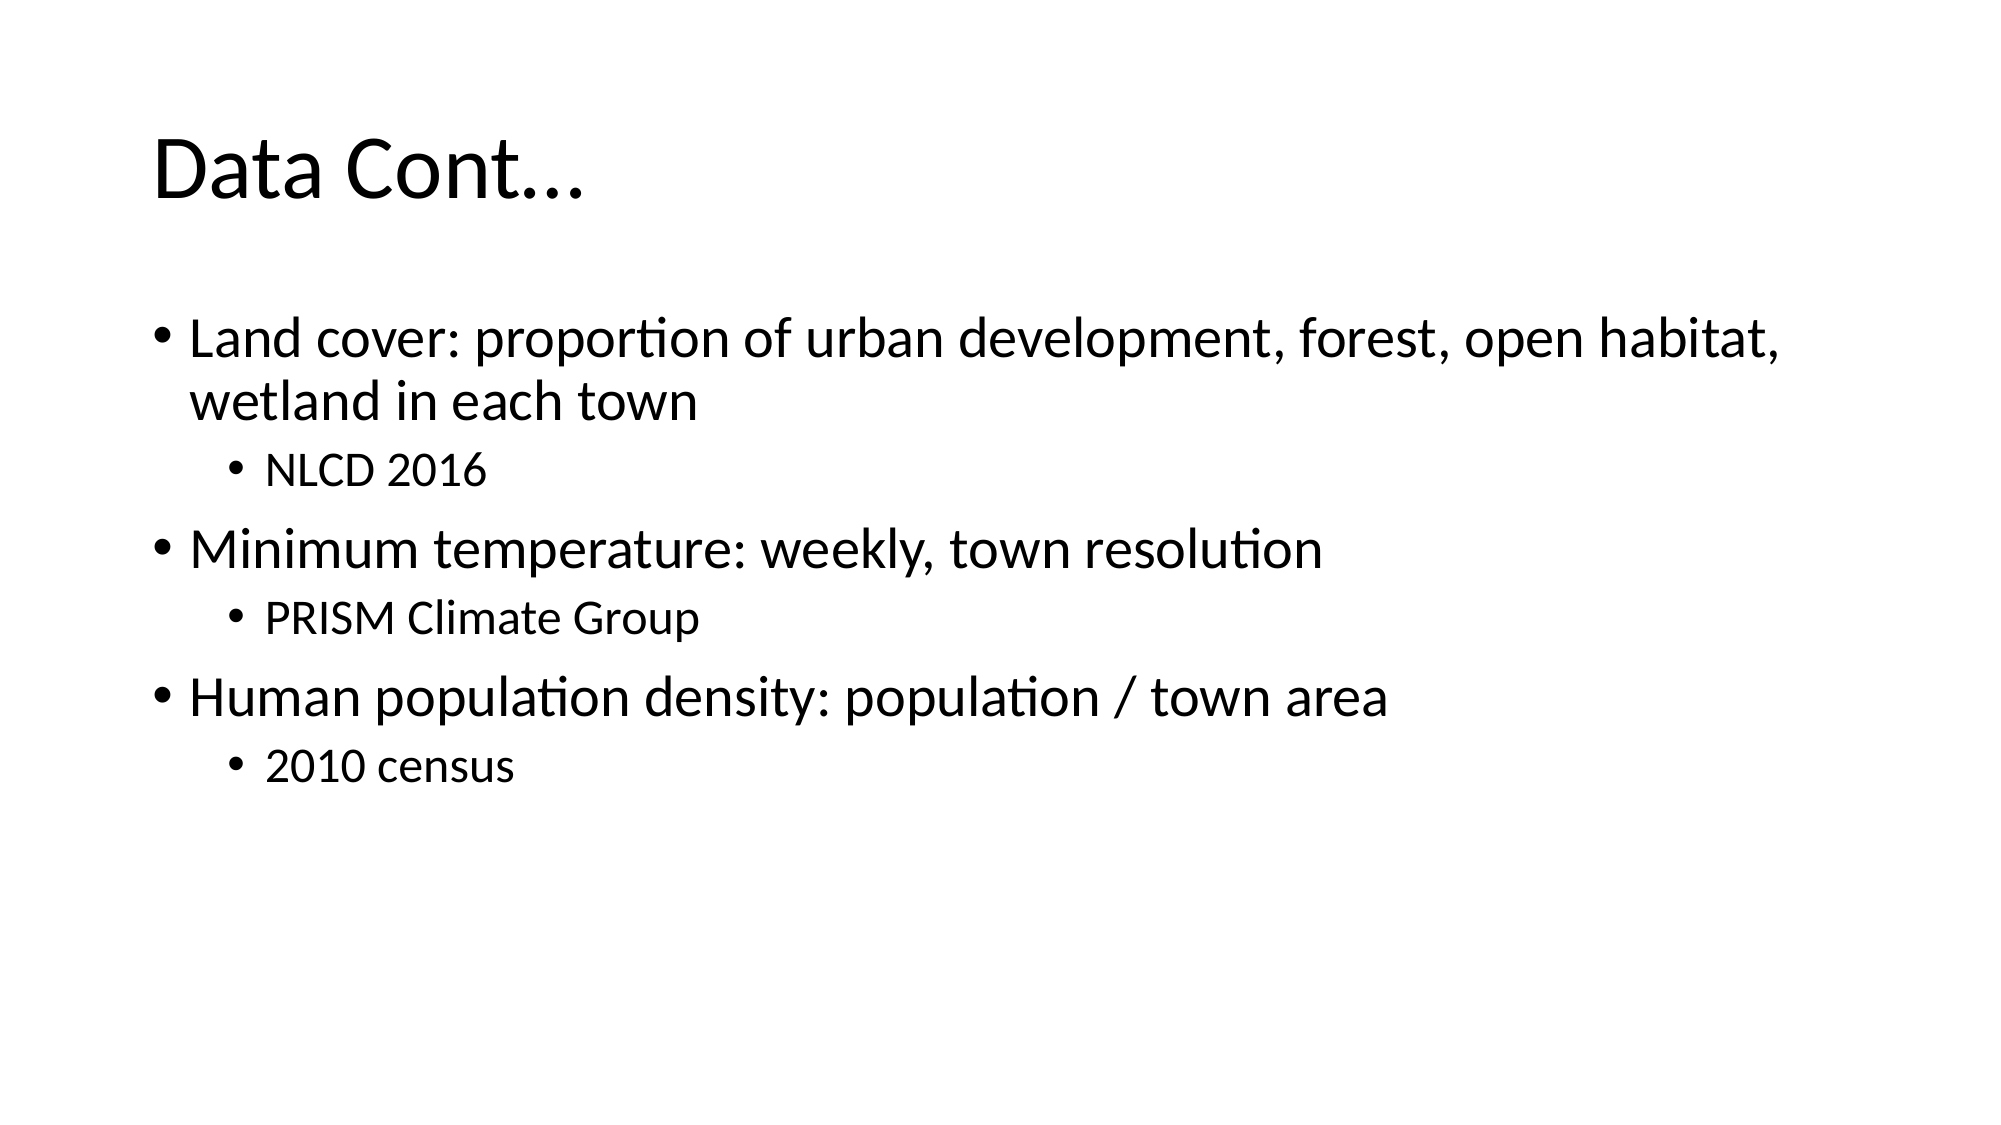

# Data Cont…
Land cover: proportion of urban development, forest, open habitat, wetland in each town
NLCD 2016
Minimum temperature: weekly, town resolution
PRISM Climate Group
Human population density: population / town area
2010 census